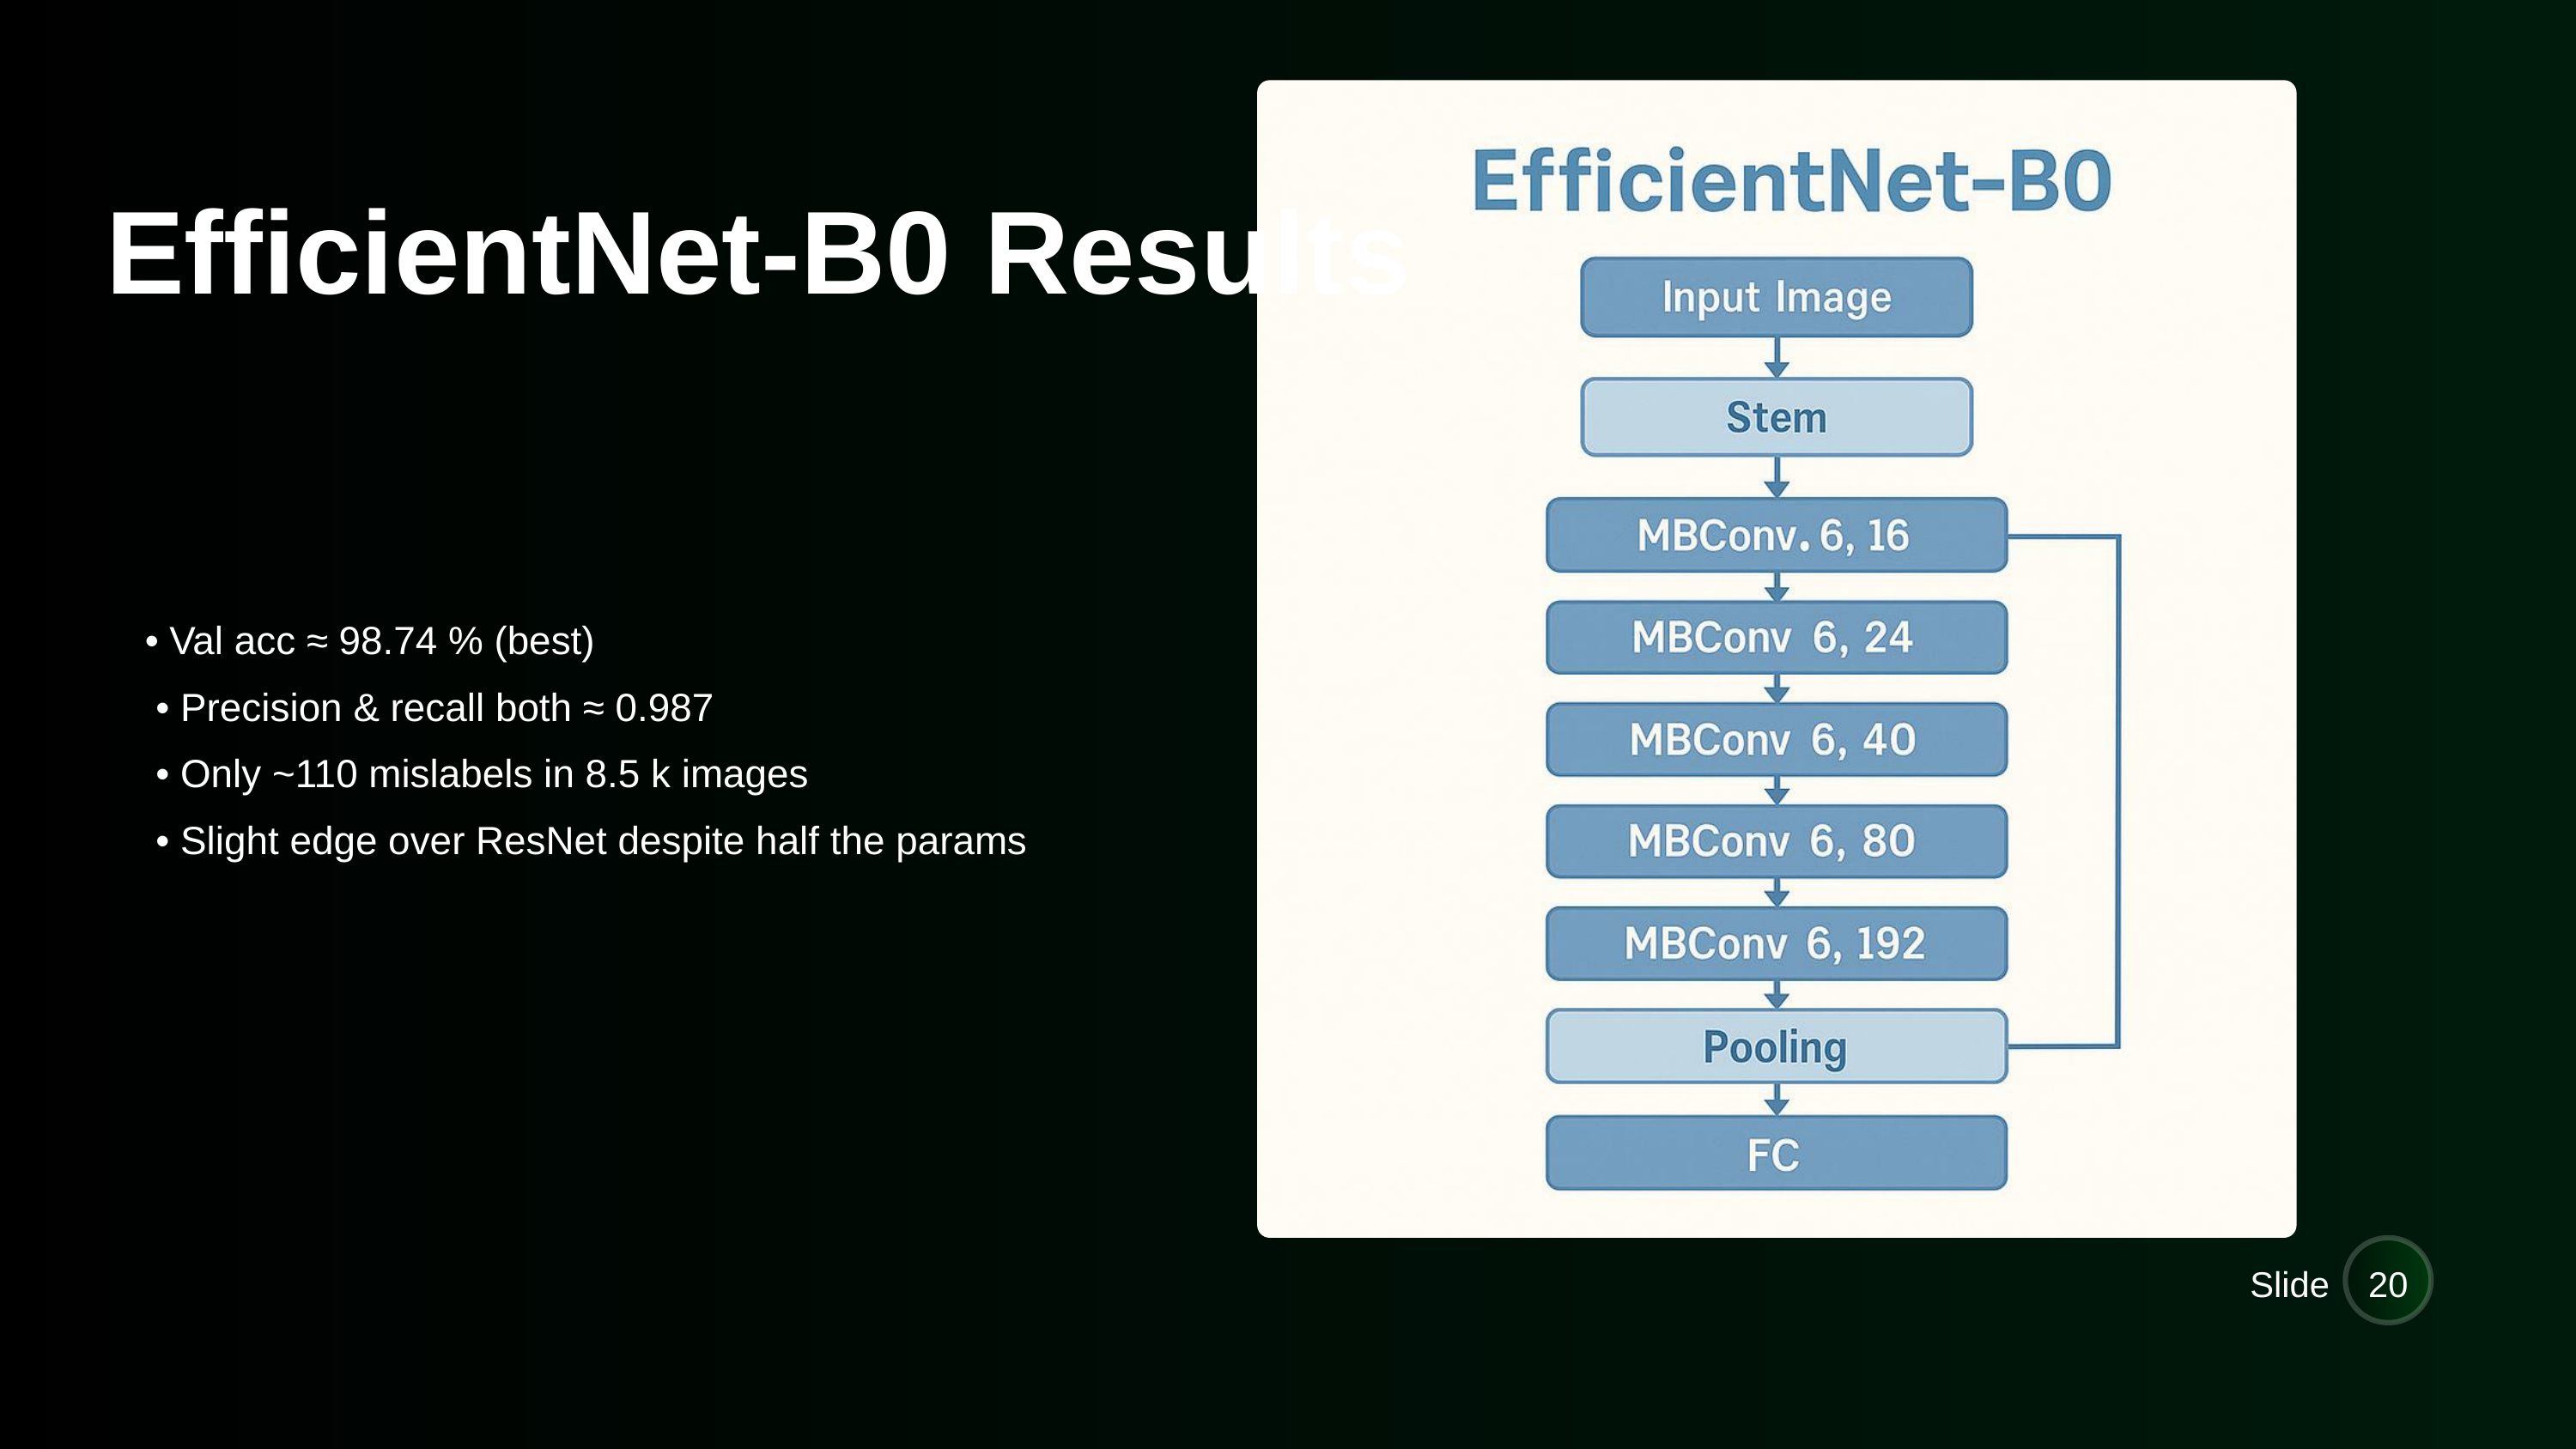

EfficientNet-B0 Results
• Val acc ≈ 98.74 % (best)
 • Precision & recall both ≈ 0.987
 • Only ~110 mislabels in 8.5 k images
 • Slight edge over ResNet despite half the params

Slide
20